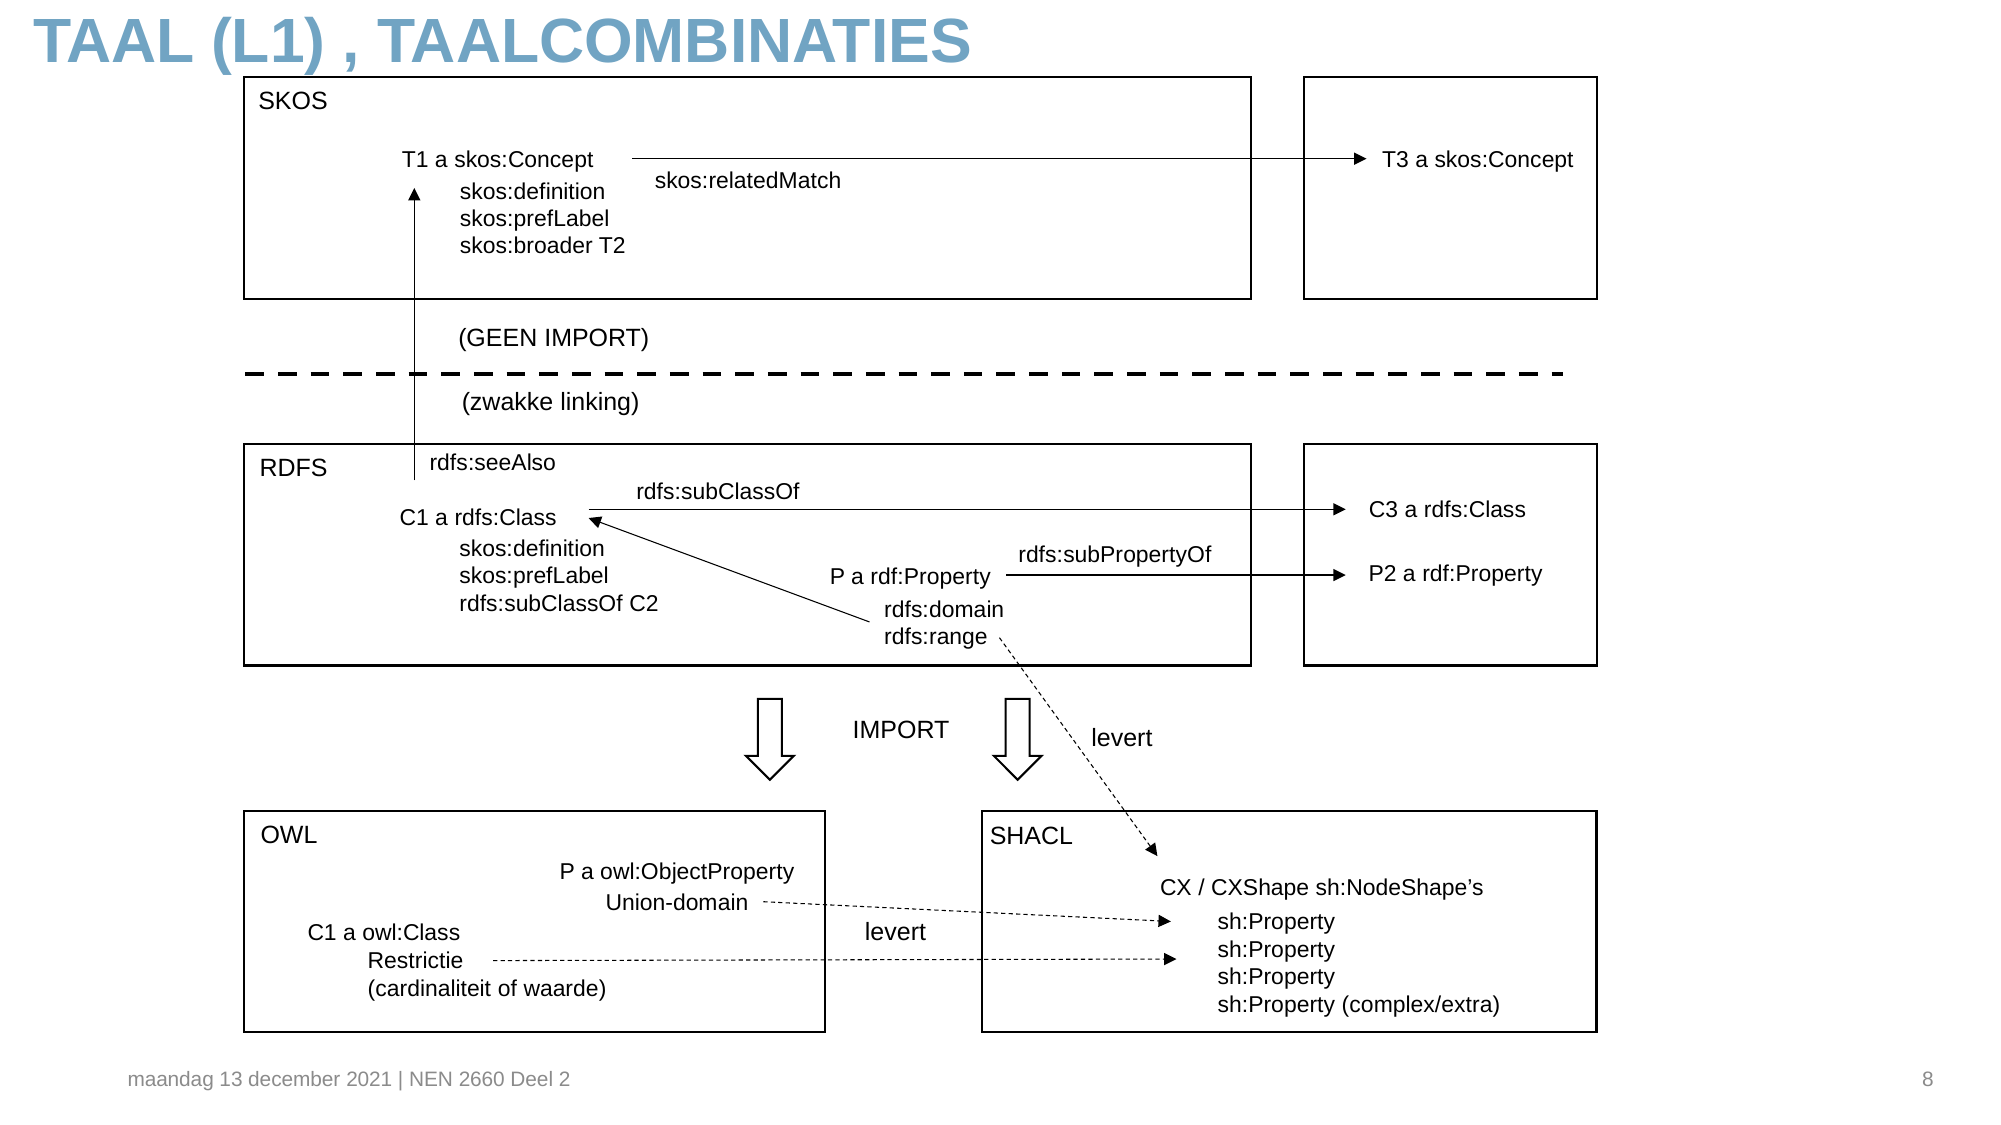

# Taal (l1) , taalcombinaties
SKOS

T1 a skos:Concept
T3 a skos:Concept
skos:relatedMatch
skos:definition
skos:prefLabel
skos:broader T2
(GEEN IMPORT)
(zwakke linking)
rdfs:seeAlso
RDFS

rdfs:subClassOf
C3 a rdfs:Class
C1 a rdfs:Class
skos:definition
skos:prefLabel
rdfs:subClassOf C2
rdfs:subPropertyOf
P2 a rdf:Property
P a rdf:Property
rdfs:domain
rdfs:range

IMPORT
levert
OWL

SHACL
P a owl:ObjectProperty
CX / CXShape sh:NodeShape’s
Union-domain
sh:Property
sh:Property
sh:Property
sh:Property (complex/extra)
levert
C1 a owl:Class
Restrictie
(cardinaliteit of waarde)
maandag 13 december 2021 | NEN 2660 Deel 2
8